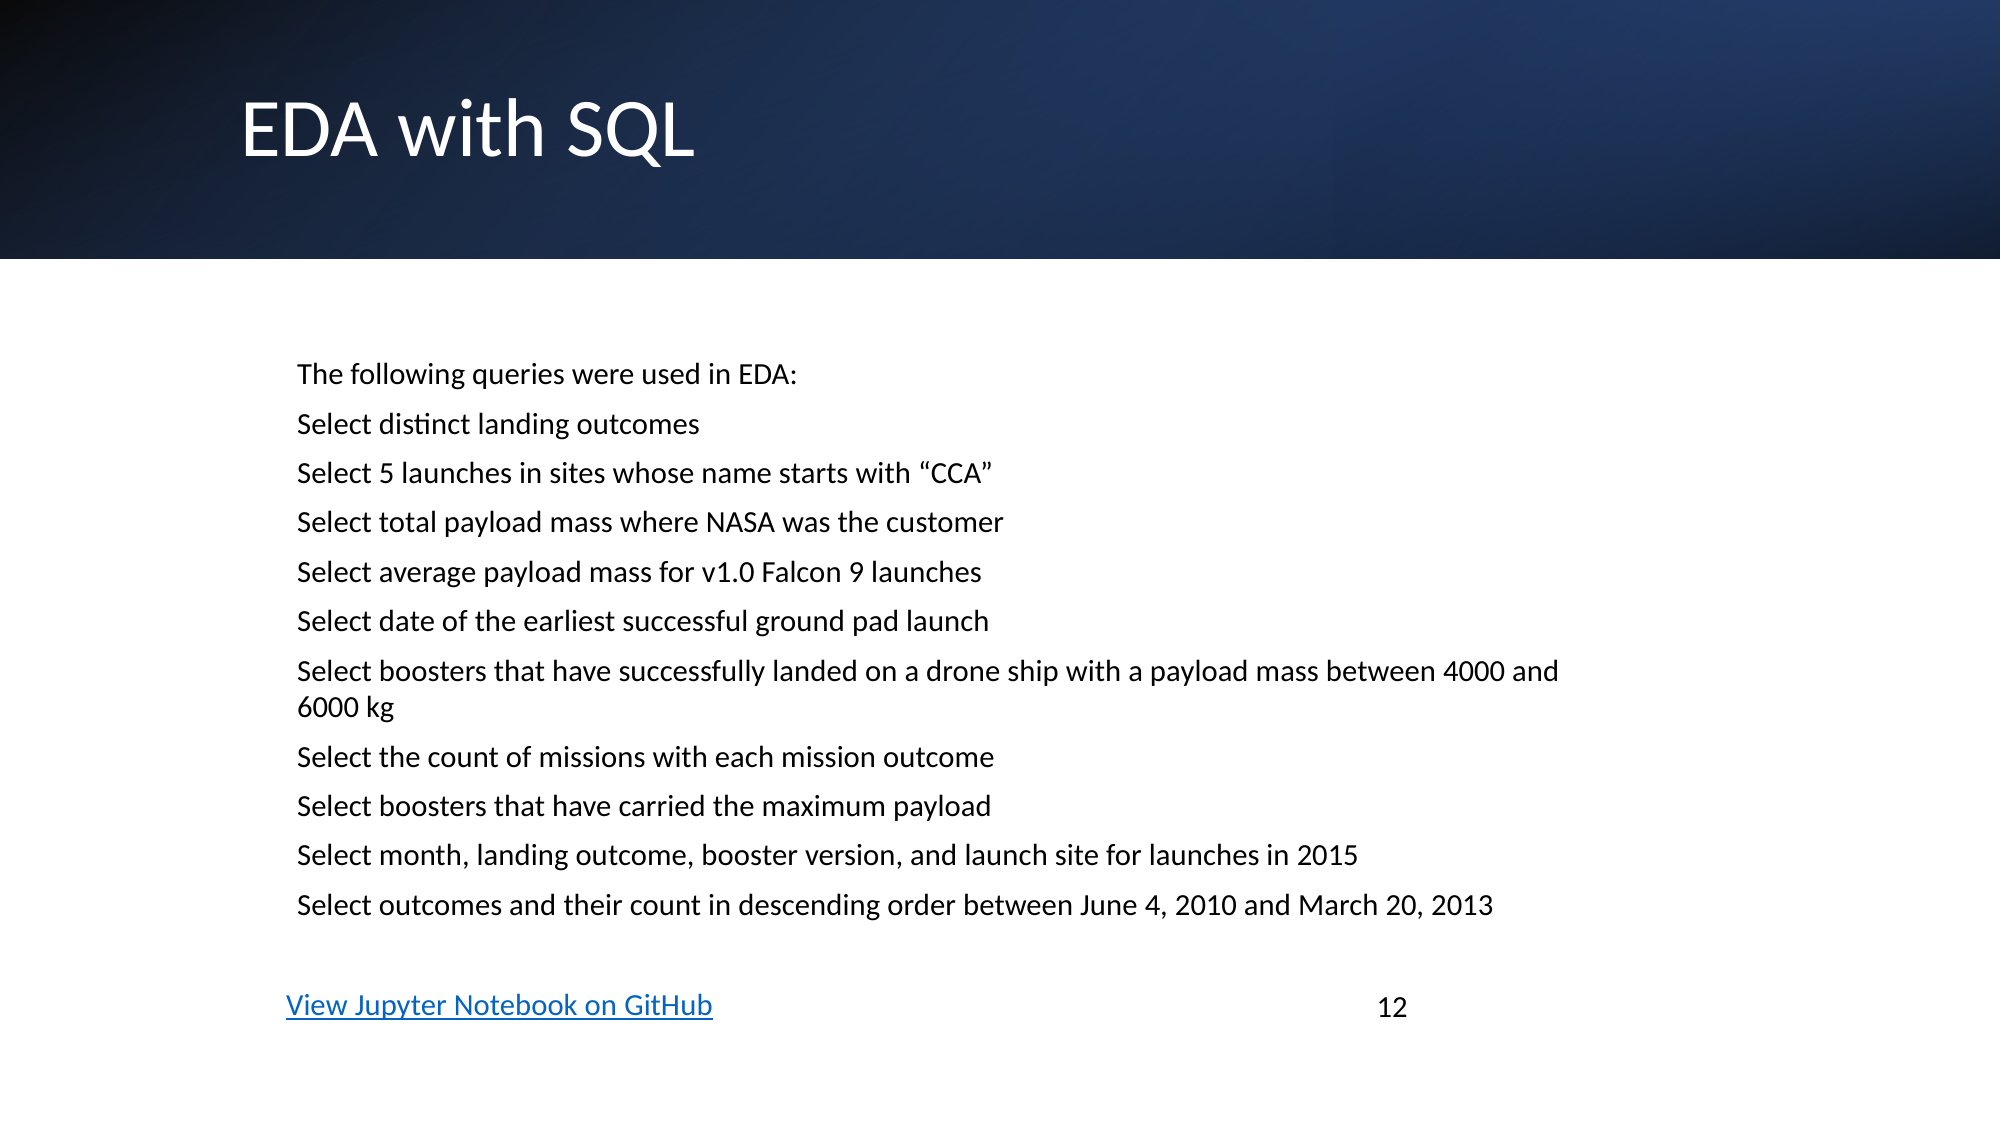

EDA with SQL
The following queries were used in EDA:
Select distinct landing outcomes
Select 5 launches in sites whose name starts with “CCA”
Select total payload mass where NASA was the customer
Select average payload mass for v1.0 Falcon 9 launches
Select date of the earliest successful ground pad launch
Select boosters that have successfully landed on a drone ship with a payload mass between 4000 and 6000 kg
Select the count of missions with each mission outcome
Select boosters that have carried the maximum payload
Select month, landing outcome, booster version, and launch site for launches in 2015
Select outcomes and their count in descending order between June 4, 2010 and March 20, 2013

View Jupyter Notebook on GitHub
12